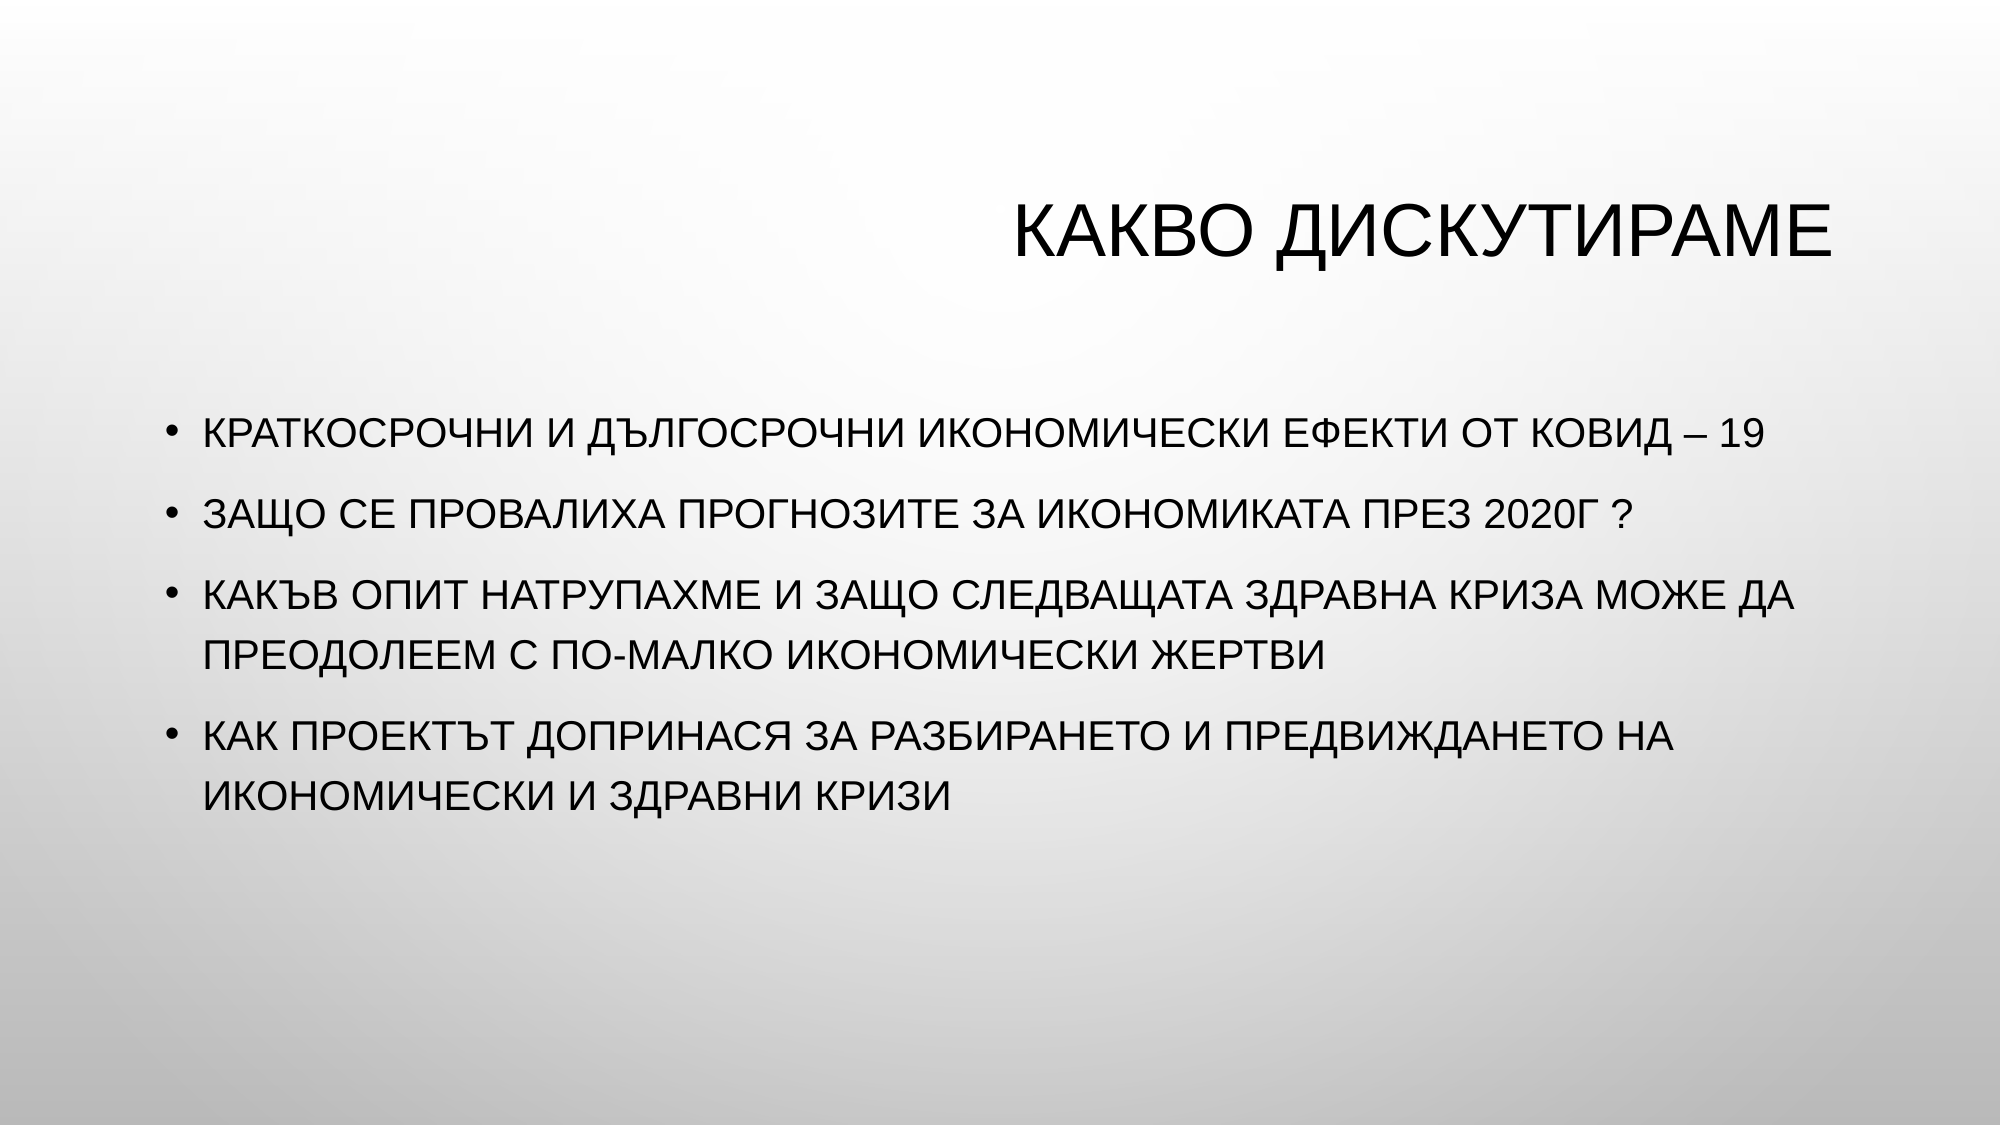

# Какво дискутираме
Краткосрочни и дългосрочни Икономически ефекти от ковид – 19
Защо се провалиха прогнозите за икономиката през 2020г ?
Какъв опит натрупахме и защо следващата здравна криза може да преодолеем с по-малко икономически жертви
Как проектът допринася за разбирането и предвиждането на икономически и здравни кризи